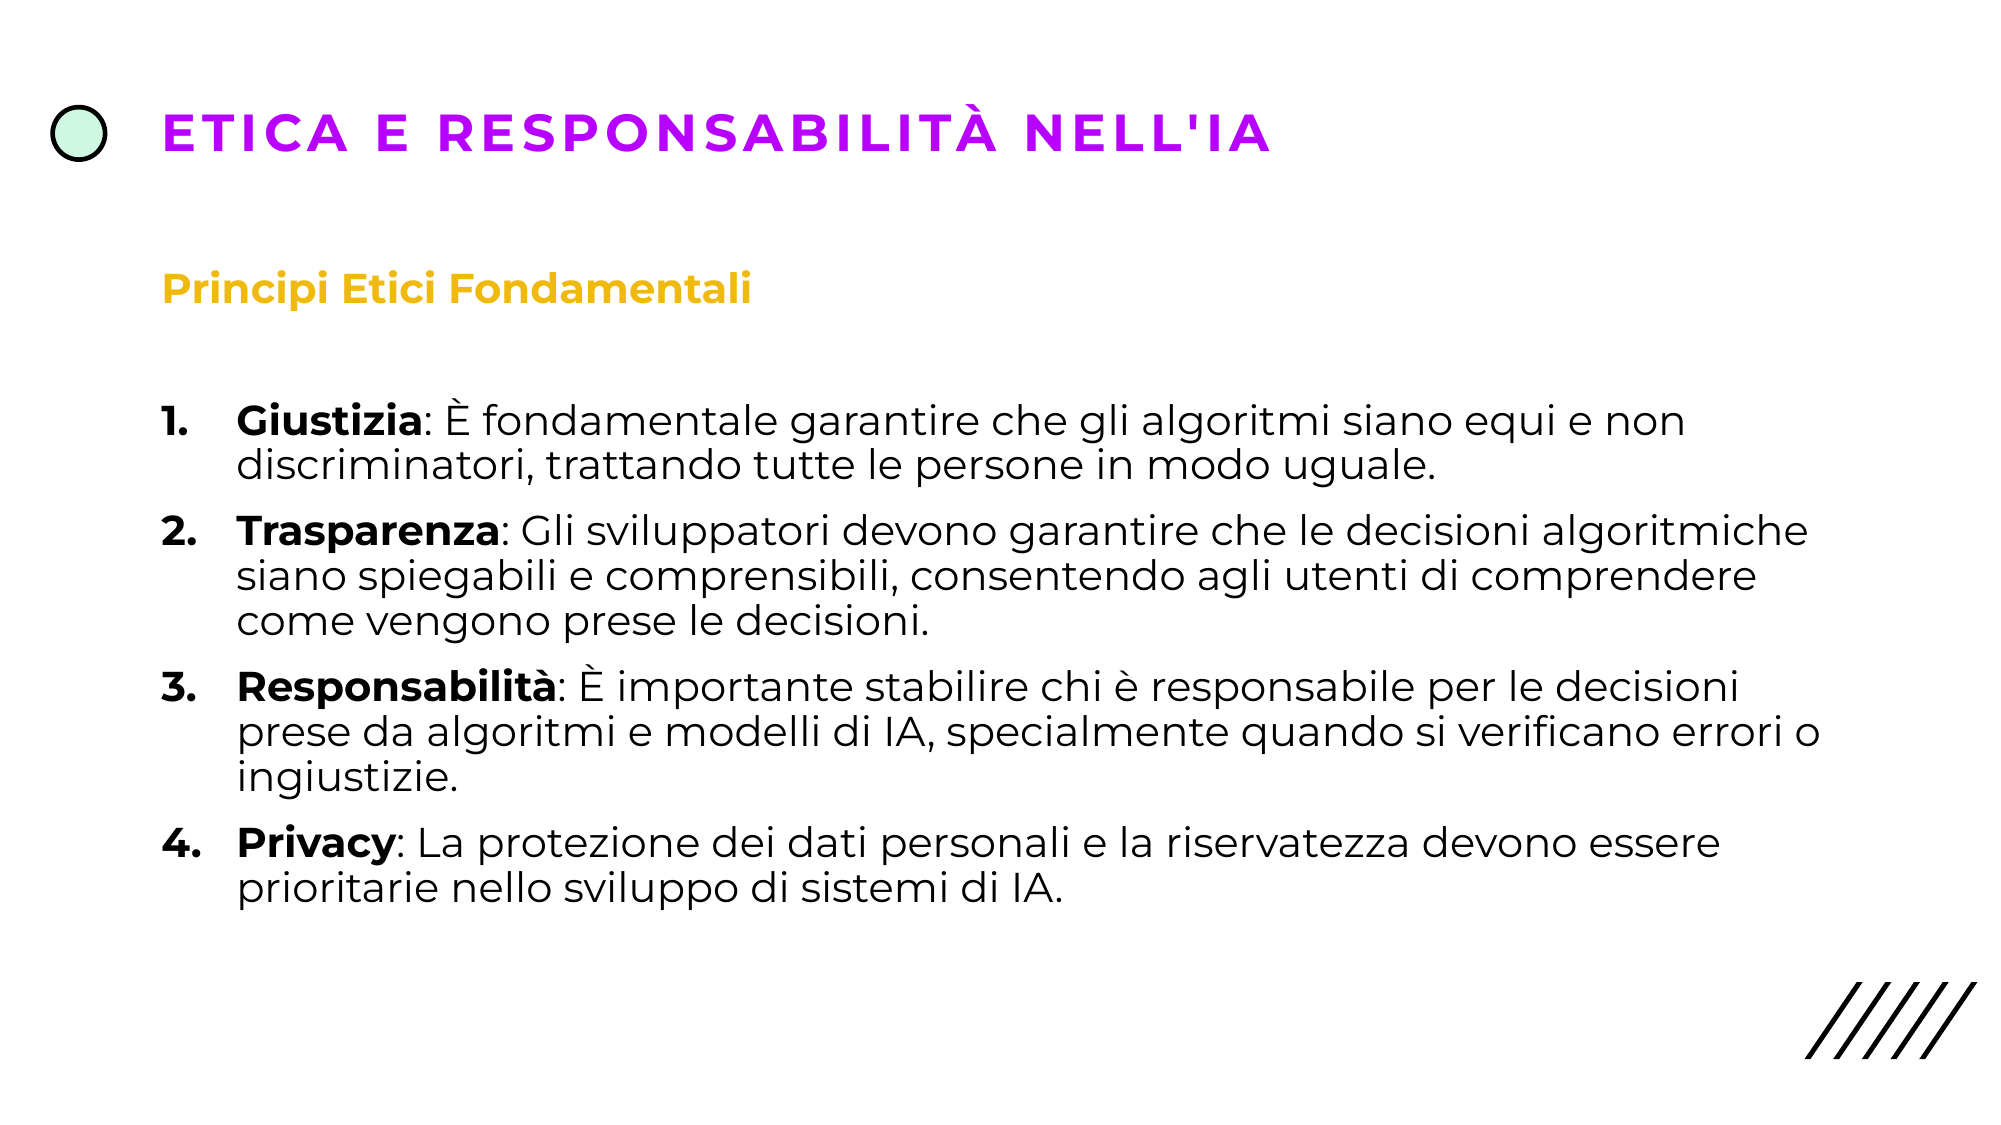

Etica e responsabilità nell'IA
Principi Etici Fondamentali

Giustizia: È fondamentale garantire che gli algoritmi siano equi e non discriminatori, trattando tutte le persone in modo uguale.
Trasparenza: Gli sviluppatori devono garantire che le decisioni algoritmiche siano spiegabili e comprensibili, consentendo agli utenti di comprendere come vengono prese le decisioni.
Responsabilità: È importante stabilire chi è responsabile per le decisioni prese da algoritmi e modelli di IA, specialmente quando si verificano errori o ingiustizie.
Privacy: La protezione dei dati personali e la riservatezza devono essere prioritarie nello sviluppo di sistemi di IA.